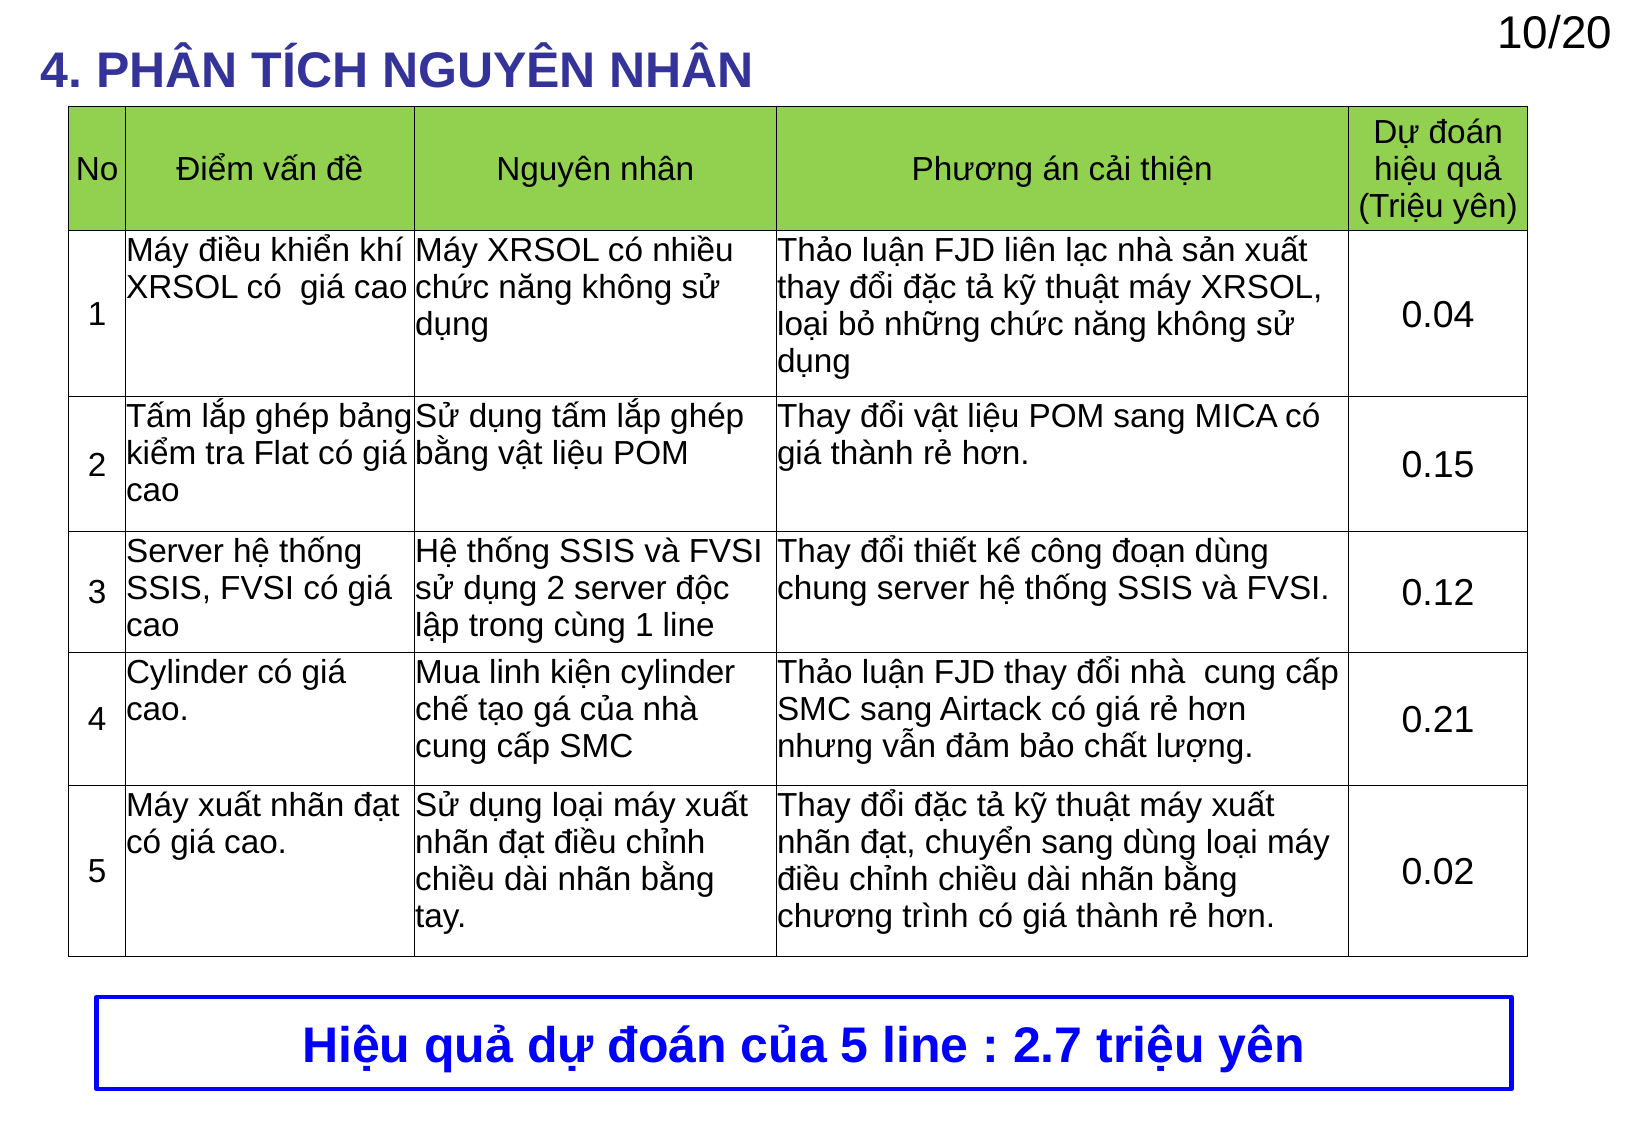

4. PHÂN TÍCH NGUYÊN NHÂN
| No | Điểm vấn đề | Nguyên nhân | Phương án cải thiện | Dự đoán hiệu quả (Triệu yên) |
| --- | --- | --- | --- | --- |
| 1 | Máy điều khiển khí XRSOL có giá cao | Máy XRSOL có nhiều chức năng không sử dụng | Thảo luận FJD liên lạc nhà sản xuất thay đổi đặc tả kỹ thuật máy XRSOL, loại bỏ những chức năng không sử dụng | 0.04 |
| 2 | Tấm lắp ghép bảng kiểm tra Flat có giá cao | Sử dụng tấm lắp ghép bằng vật liệu POM | Thay đổi vật liệu POM sang MICA có giá thành rẻ hơn. | 0.15 |
| 3 | Server hệ thống SSIS, FVSI có giá cao | Hệ thống SSIS và FVSI sử dụng 2 server độc lập trong cùng 1 line | Thay đổi thiết kế công đoạn dùng chung server hệ thống SSIS và FVSI. | 0.12 |
| 4 | Cylinder có giá cao. | Mua linh kiện cylinder chế tạo gá của nhà cung cấp SMC | Thảo luận FJD thay đổi nhà cung cấp SMC sang Airtack có giá rẻ hơn nhưng vẫn đảm bảo chất lượng. | 0.21 |
| 5 | Máy xuất nhãn đạt có giá cao. | Sử dụng loại máy xuất nhãn đạt điều chỉnh chiều dài nhãn bằng tay. | Thay đổi đặc tả kỹ thuật máy xuất nhãn đạt, chuyển sang dùng loại máy điều chỉnh chiều dài nhãn bằng chương trình có giá thành rẻ hơn. | 0.02 |
Hiệu quả dự đoán của 5 line : 2.7 triệu yên